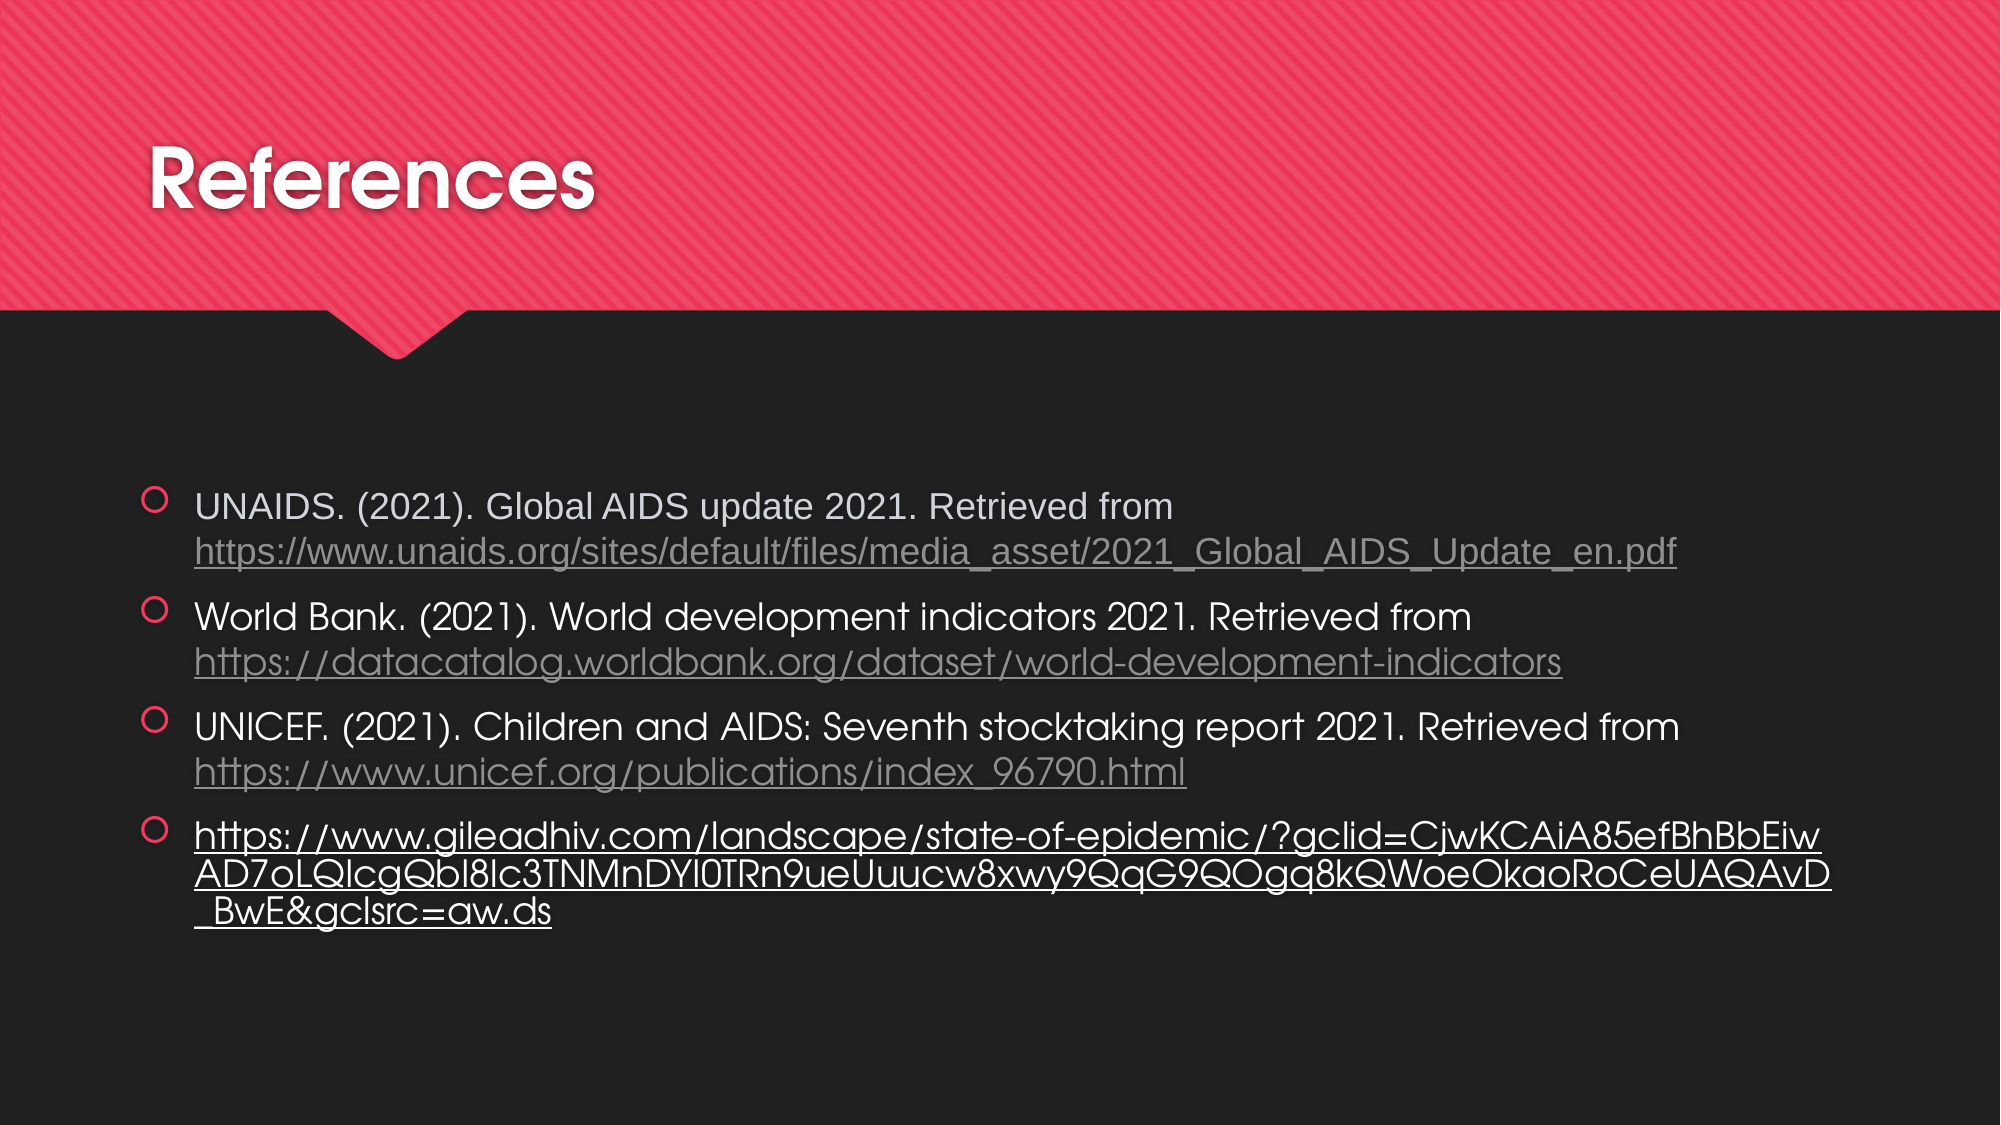

# References

UNAIDS. (2021). Global AIDS update 2021. Retrieved from https://www.unaids.org/sites/default/files/media_asset/2021_Global_AIDS_Update_en.pdf
World Bank. (2021). World development indicators 2021. Retrieved from https://datacatalog.worldbank.org/dataset/world-development-indicators
UNICEF. (2021). Children and AIDS: Seventh stocktaking report 2021. Retrieved from https://www.unicef.org/publications/index_96790.html
https://www.gileadhiv.com/landscape/state-of-epidemic/?gclid=CjwKCAiA85efBhBbEiwAD7oLQIcgQbI8lc3TNMnDYI0TRn9ueUuucw8xwy9QqG9QOgq8kQWoeOkaoRoCeUAQAvD_BwE&gclsrc=aw.ds